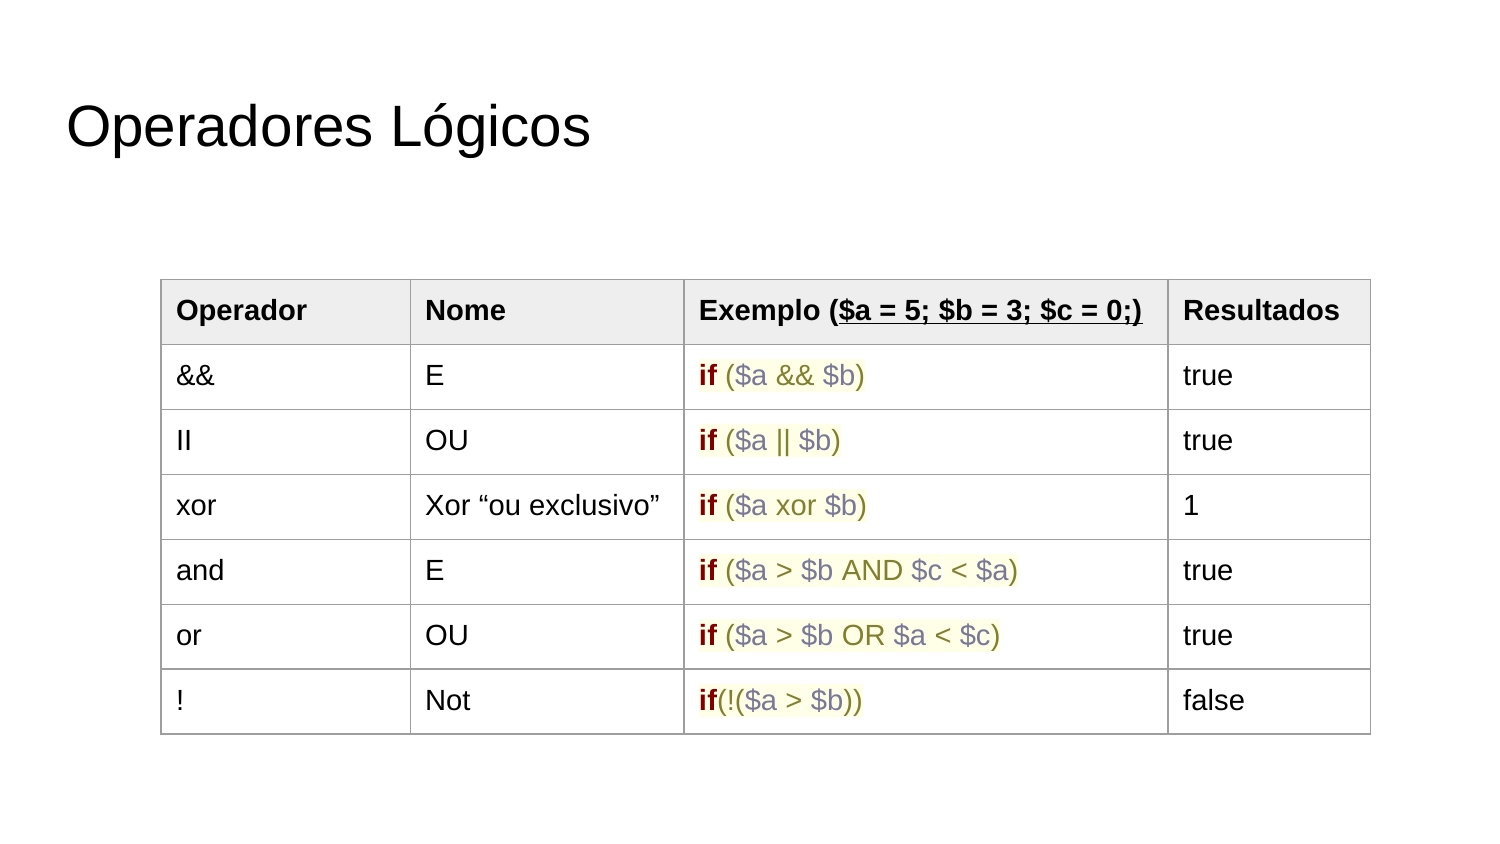

# Operadores Lógicos
| Operador | Nome | Exemplo ($a = 5; $b = 3; $c = 0;) | Resultados |
| --- | --- | --- | --- |
| && | E | if ($a && $b) | true |
| II | OU | if ($a || $b) | true |
| xor | Xor “ou exclusivo” | if ($a xor $b) | 1 |
| and | E | if ($a > $b AND $c < $a) | true |
| or | OU | if ($a > $b OR $a < $c) | true |
| ! | Not | if(!($a > $b)) | false |